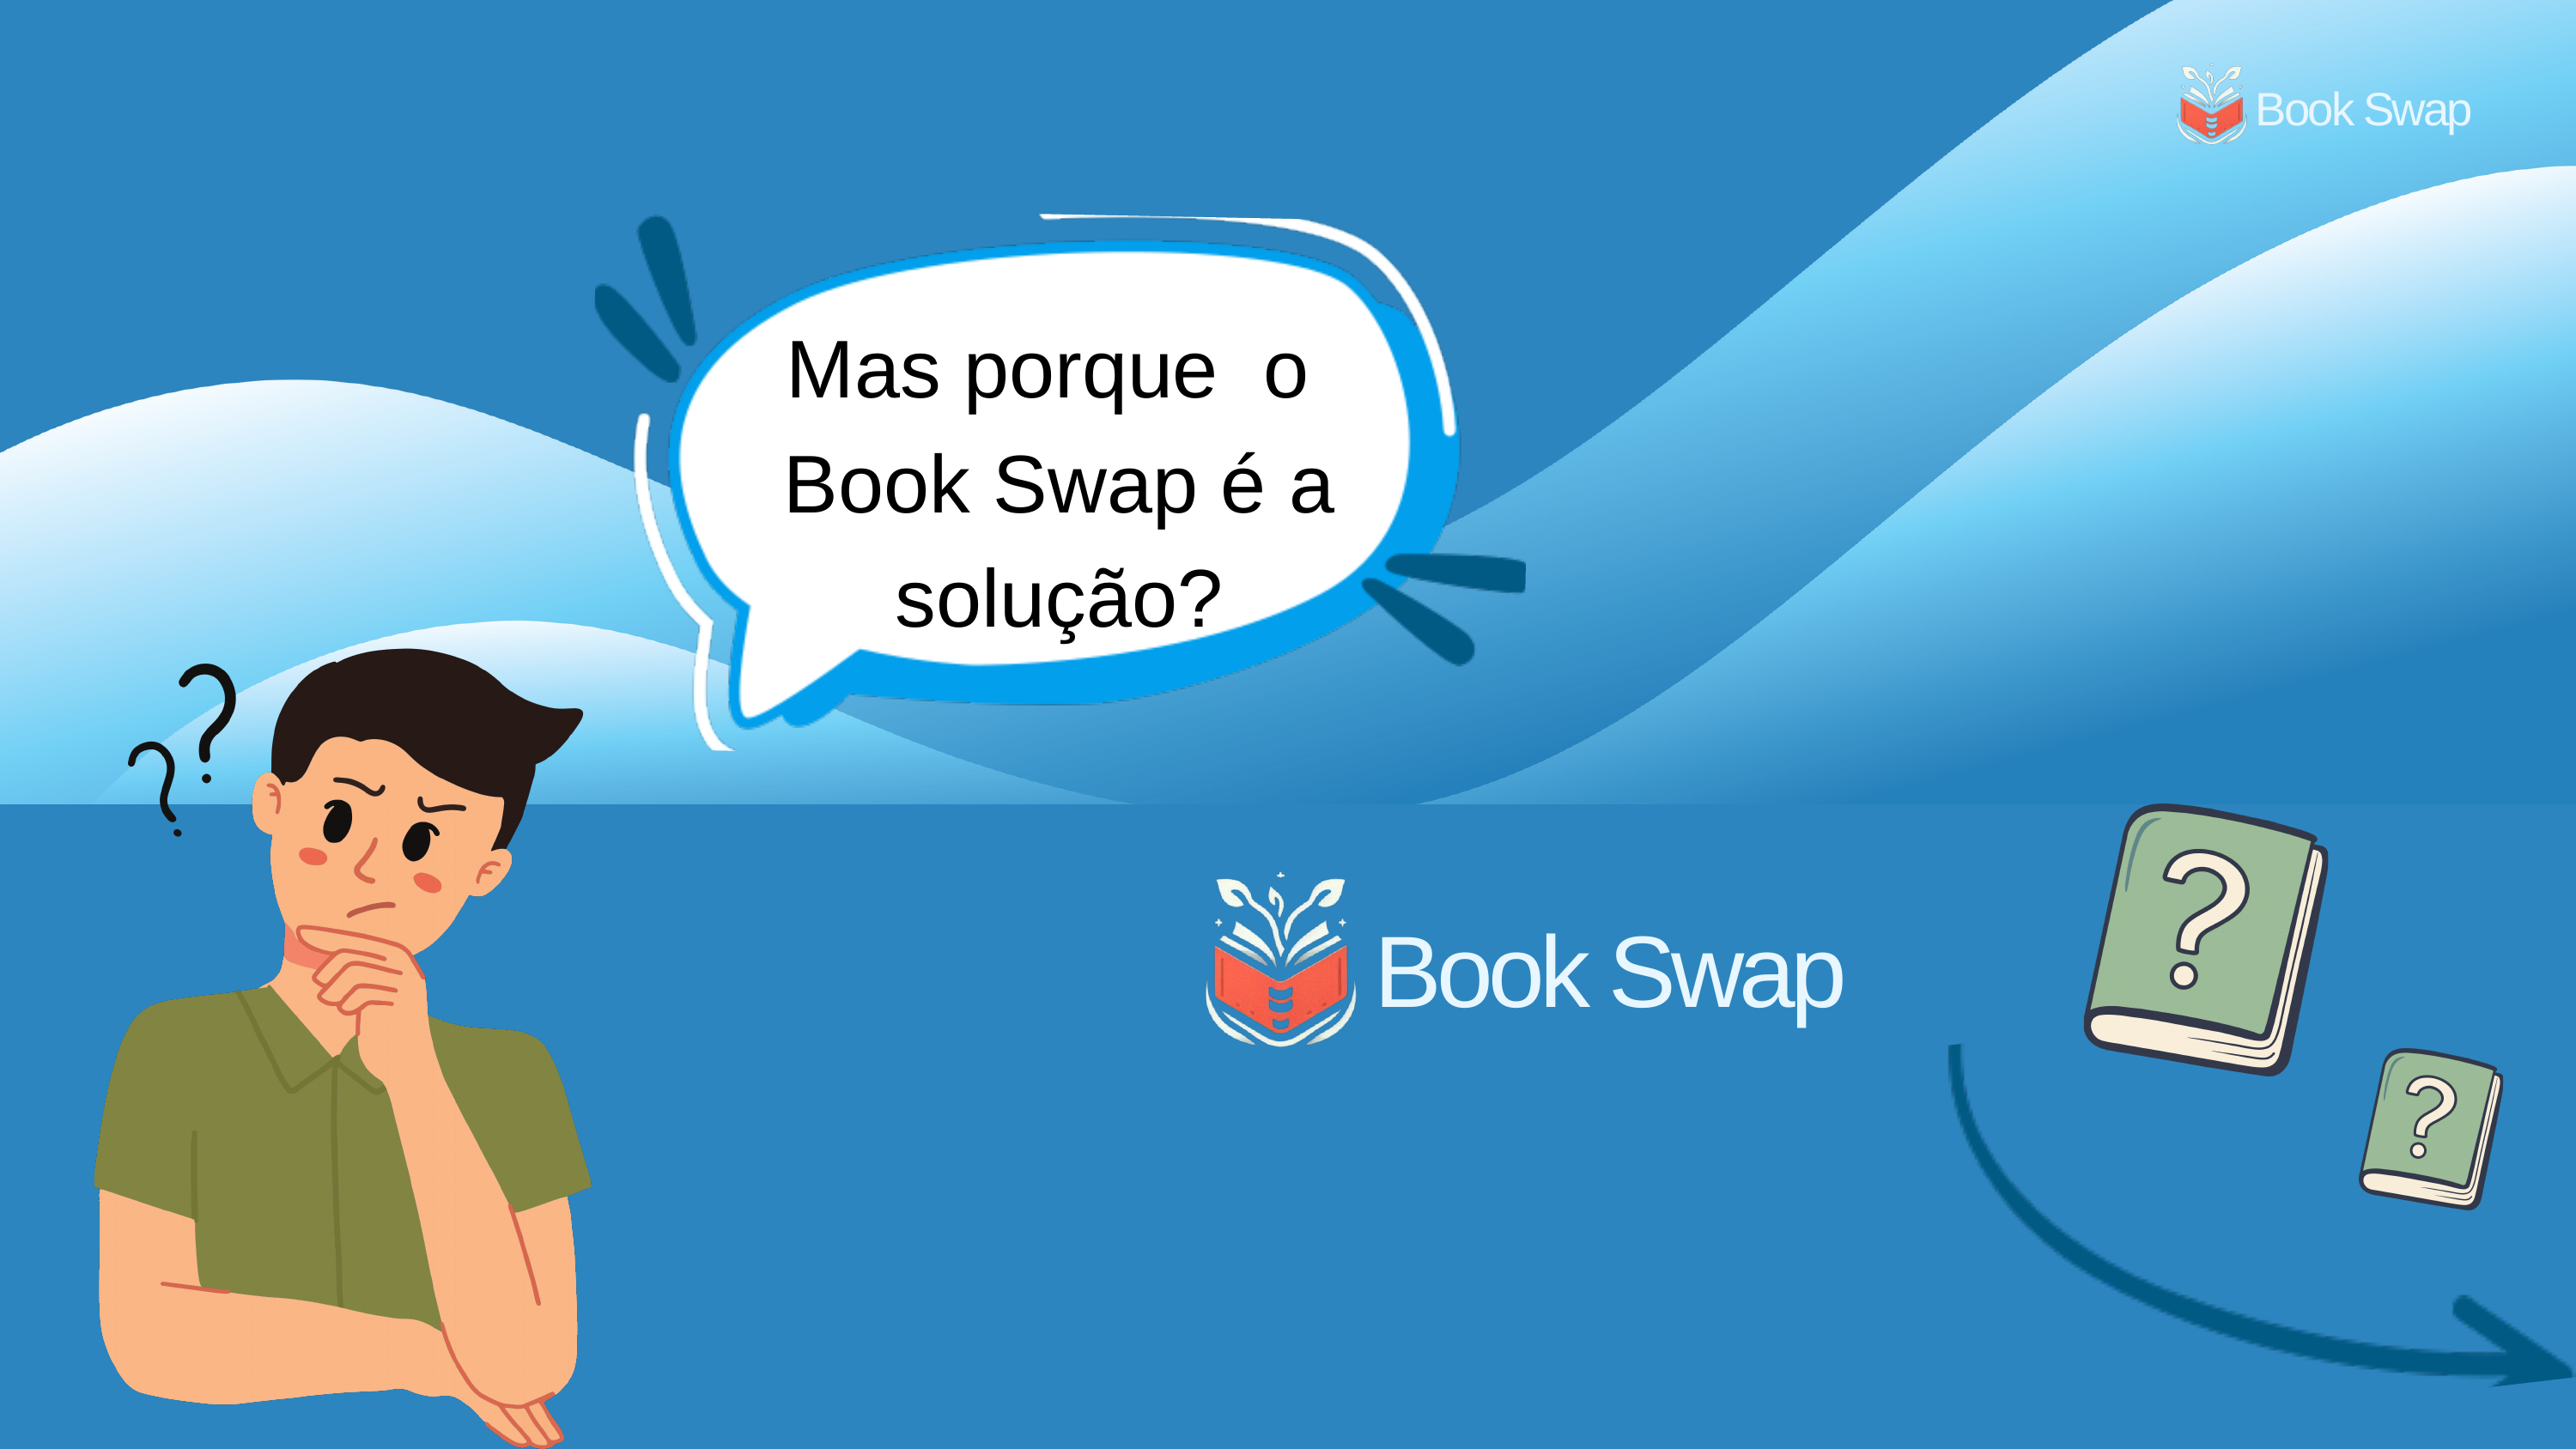

Book Swap

Mas porque  o
Book Swap é a solução?

Book Swap